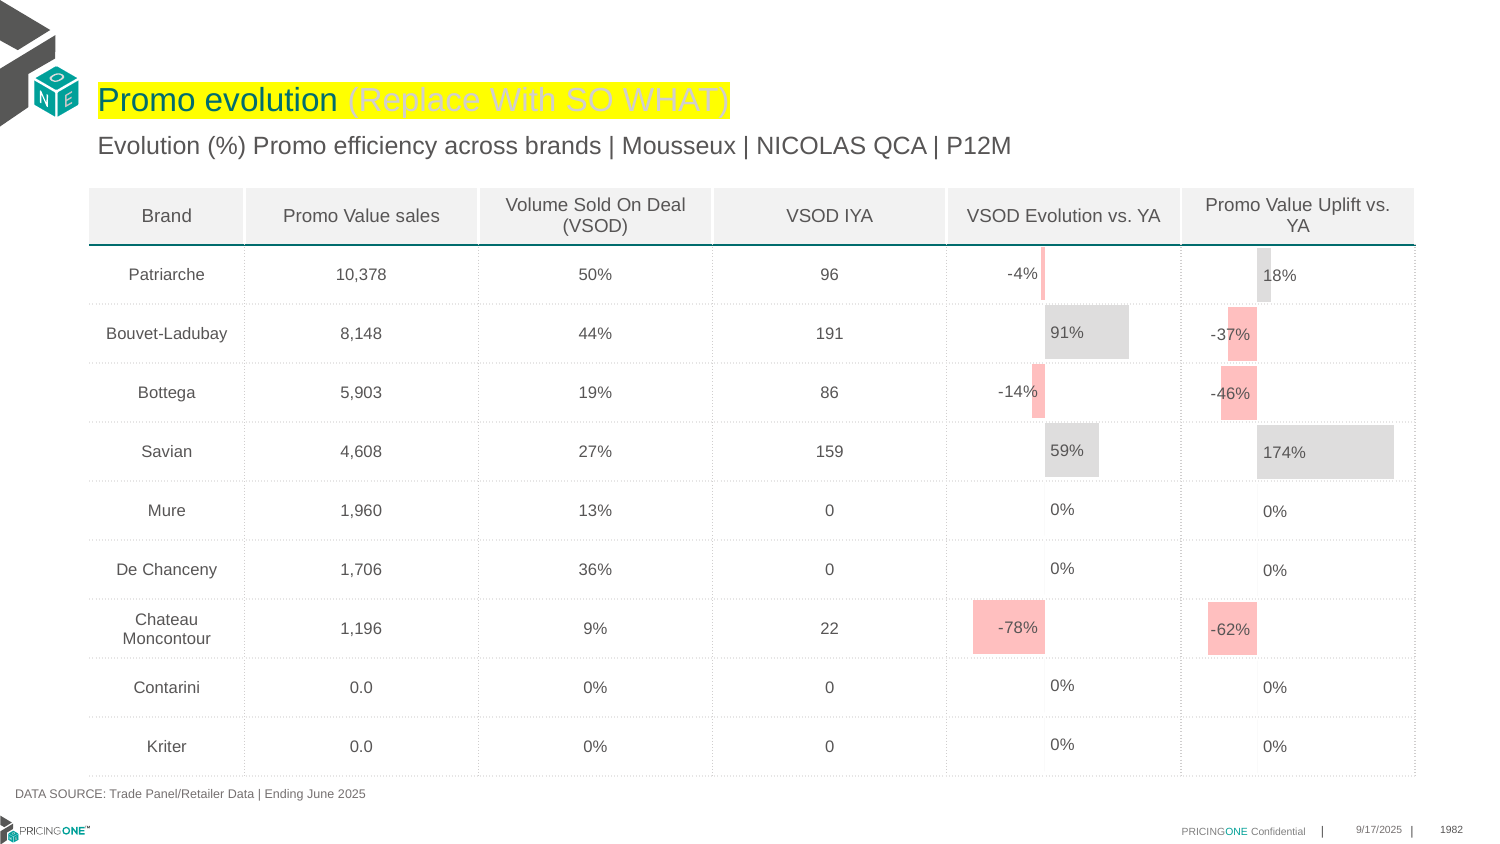

# Promo evolution (Replace With SO WHAT)
Evolution (%) Promo efficiency across brands | Mousseux | NICOLAS QCA | P12M
| Brand | Promo Value sales | Volume Sold On Deal (VSOD) | VSOD IYA | VSOD Evolution vs. YA | Promo Value Uplift vs. YA |
| --- | --- | --- | --- | --- | --- |
| Patriarche | 10,378 | 50% | 96 |  |  |
| Bouvet-Ladubay | 8,148 | 44% | 191 |  |  |
| Bottega | 5,903 | 19% | 86 |  |  |
| Savian | 4,608 | 27% | 159 |  |  |
| Mure | 1,960 | 13% | 0 |  |  |
| De Chanceny | 1,706 | 36% | 0 |  |  |
| Chateau Moncontour | 1,196 | 9% | 22 |  |  |
| Contarini | 0.0 | 0% | 0 |  |  |
| Kriter | 0.0 | 0% | 0 |  |  |

### Chart

| Category | VSOD Evaluation vs YA |
|---|---|
| Patriarche | -0.038000000000000034 |
| Bouvet-Ladubay | 0.913 |
| Bottega | -0.136 |
| Savian | 0.5880000000000001 |
| Mure | 0.0 |
| De Chanceny | 0.0 |
| Chateau Moncontour | -0.775 |
| Contarini | 0.0 |
| Kriter | 0.0 |

### Chart

| Category | Promo Value Uplift vs YA |
|---|---|
| Patriarche | 0.17742487604128732 |
| Bouvet-Ladubay | -0.37119462546743875 |
| Bottega | -0.4618275882885855 |
| Savian | 1.7358762672492931 |
| Mure | 0.0 |
| De Chanceny | 0.0 |
| Chateau Moncontour | -0.621939976448667 |
| Contarini | 0.0 |
| Kriter | 0.0 |
DATA SOURCE: Trade Panel/Retailer Data | Ending June 2025

9/17/2025
1982